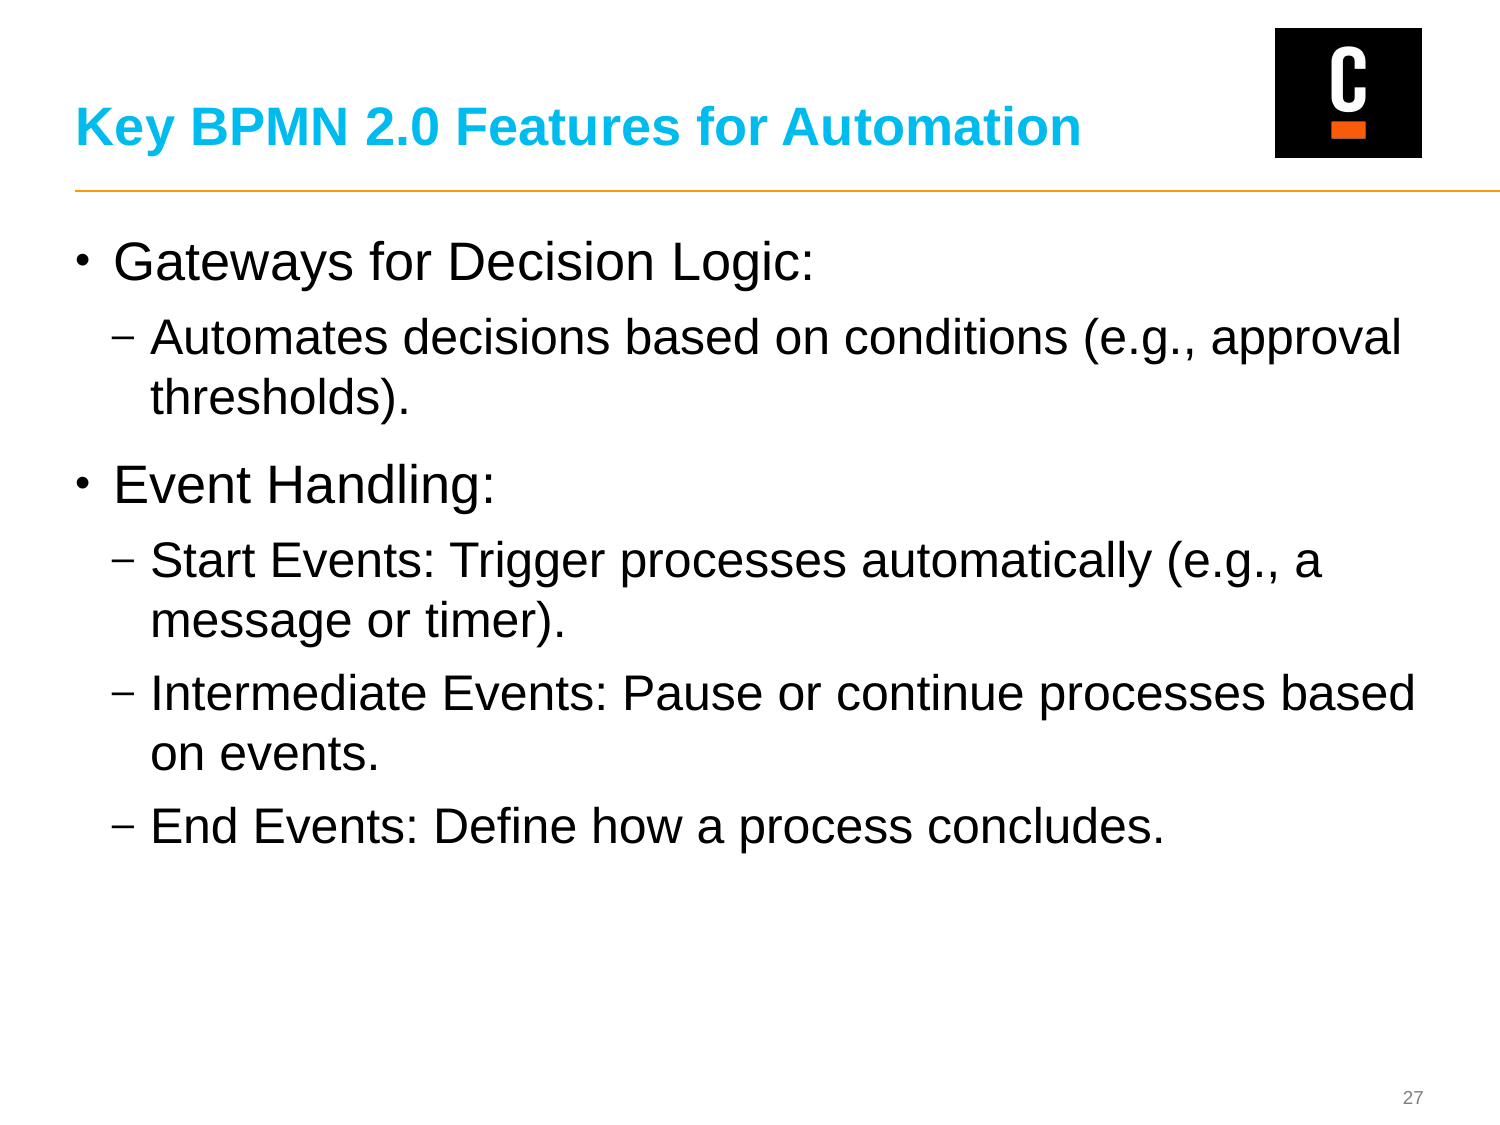

# Key BPMN 2.0 Features for Automation
Gateways for Decision Logic:
Automates decisions based on conditions (e.g., approval thresholds).
Event Handling:
Start Events: Trigger processes automatically (e.g., a message or timer).
Intermediate Events: Pause or continue processes based on events.
End Events: Define how a process concludes.